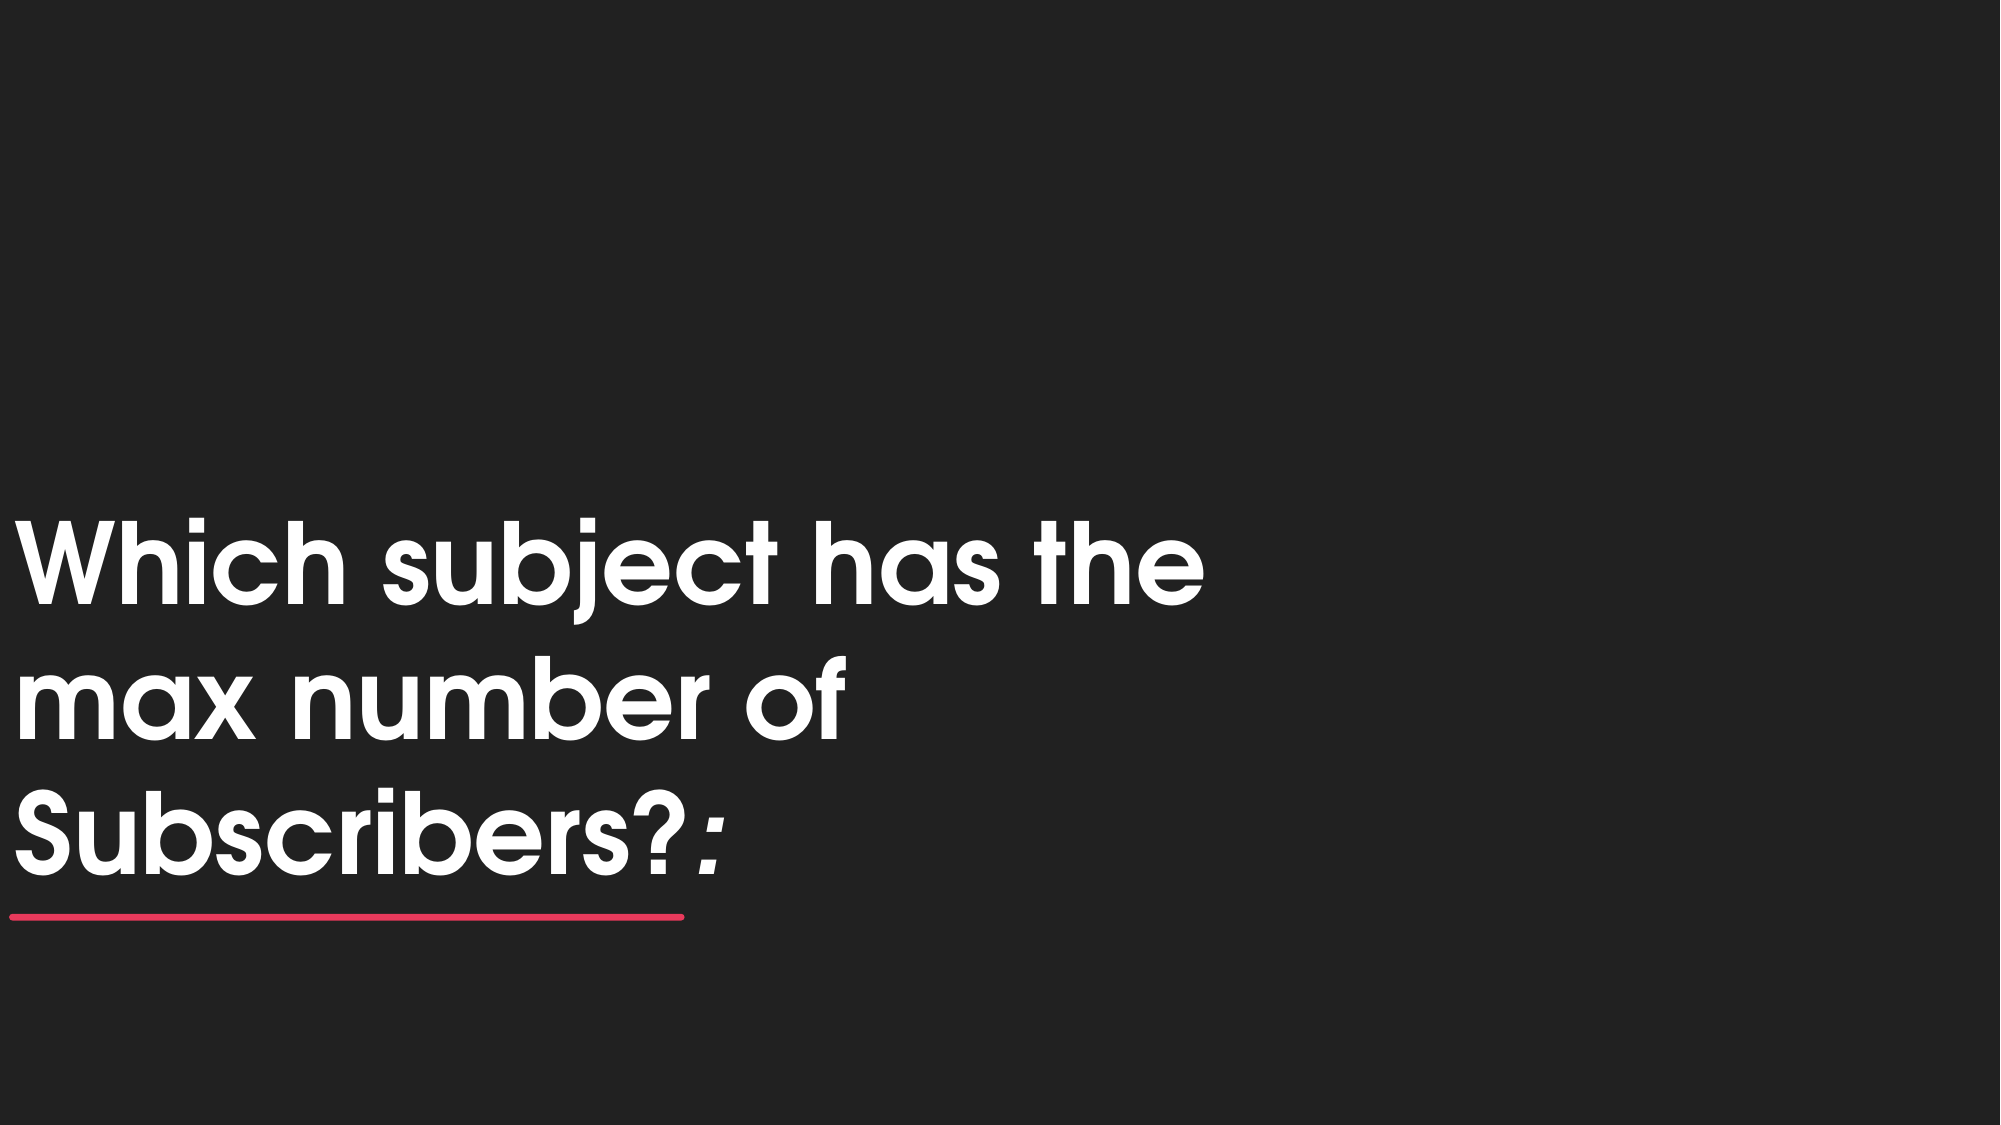

Which subject has the max number of Subscribers?: